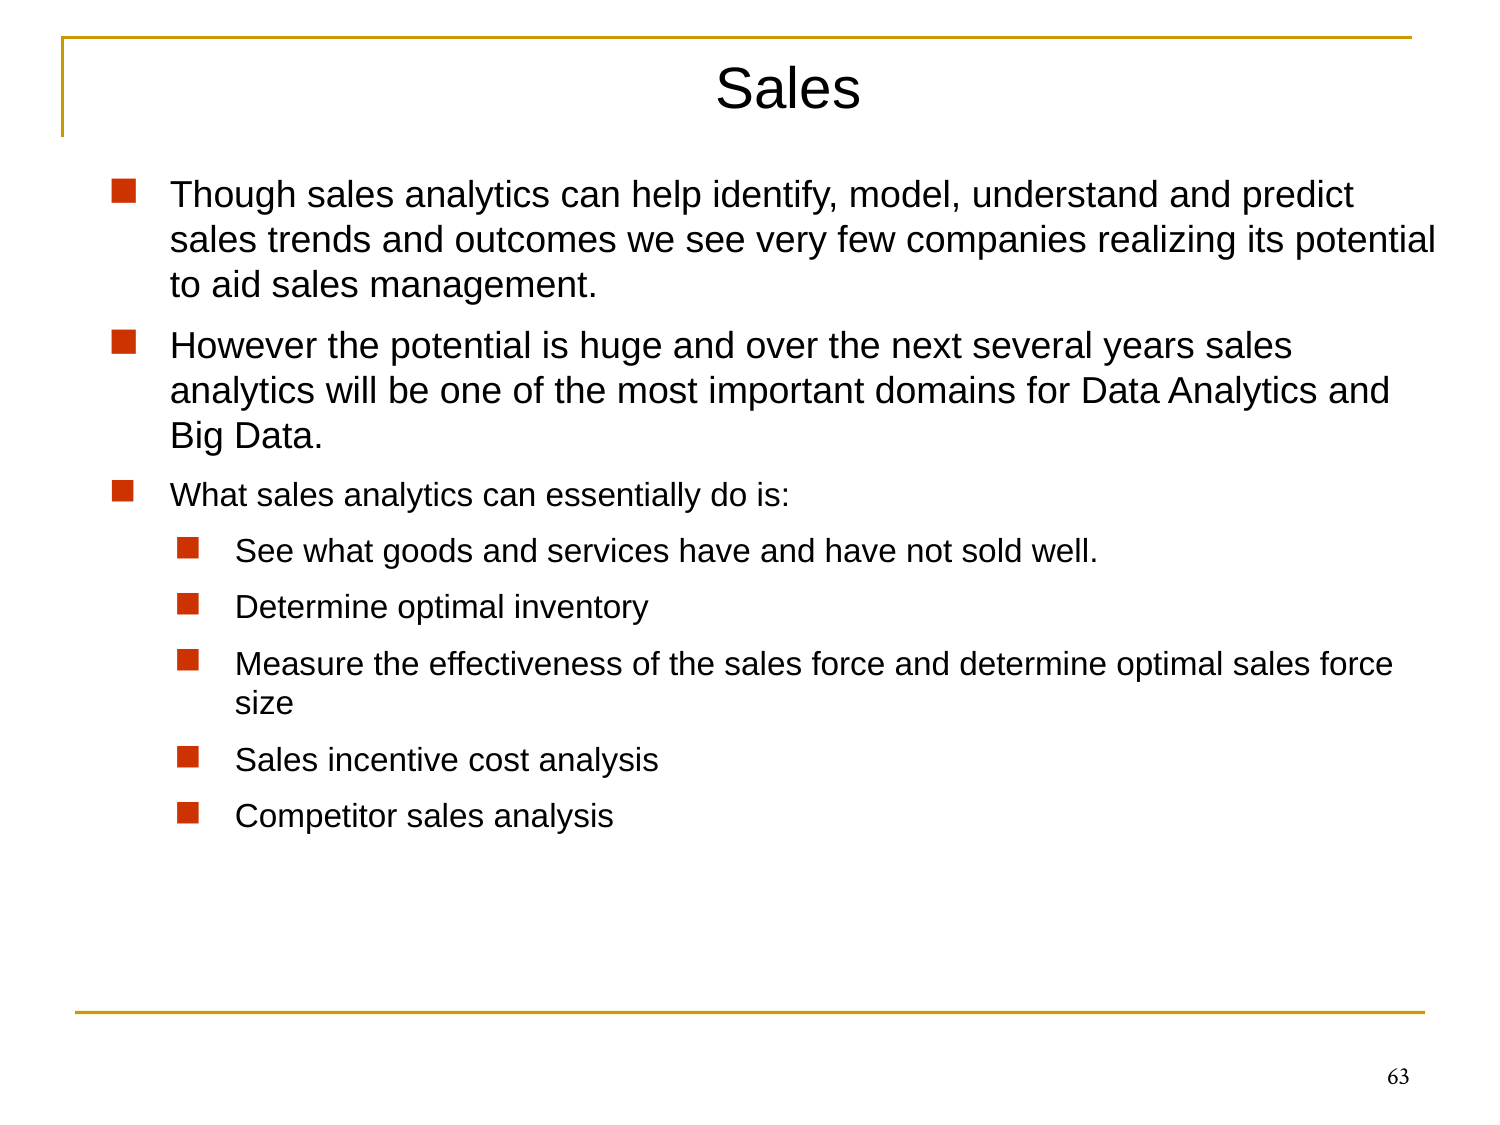

Sales
Though sales analytics can help identify, model, understand and predict sales trends and outcomes we see very few companies realizing its potential to aid sales management.
However the potential is huge and over the next several years sales analytics will be one of the most important domains for Data Analytics and Big Data.
What sales analytics can essentially do is:
See what goods and services have and have not sold well.
Determine optimal inventory
Measure the effectiveness of the sales force and determine optimal sales force size
Sales incentive cost analysis
Competitor sales analysis
63